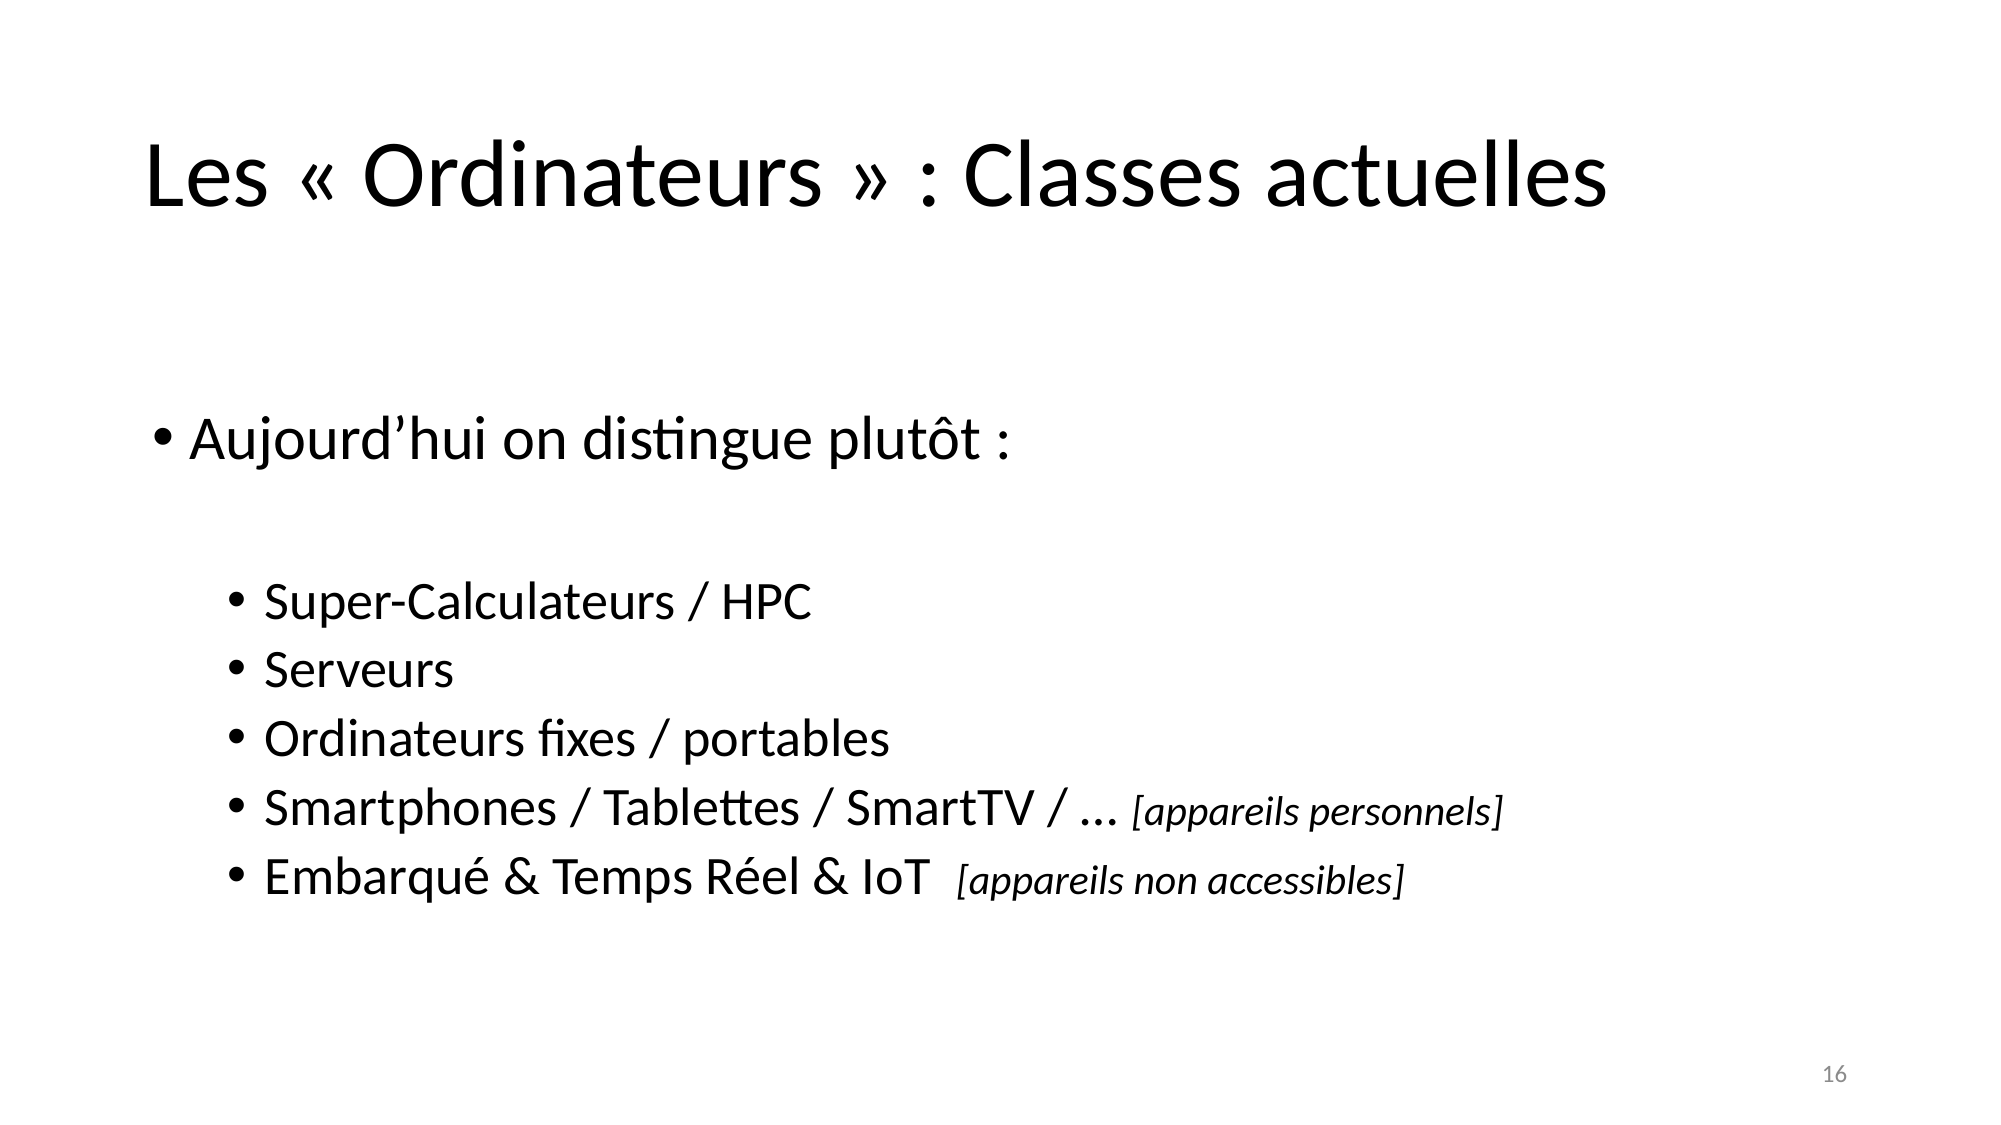

# Les « Ordinateurs » : Classes actuelles
Aujourd’hui on distingue plutôt :

Super-Calculateurs / HPC
Serveurs
Ordinateurs fixes / portables
Smartphones / Tablettes / SmartTV / … [appareils personnels]
Embarqué & Temps Réel & IoT  [appareils non accessibles]
16